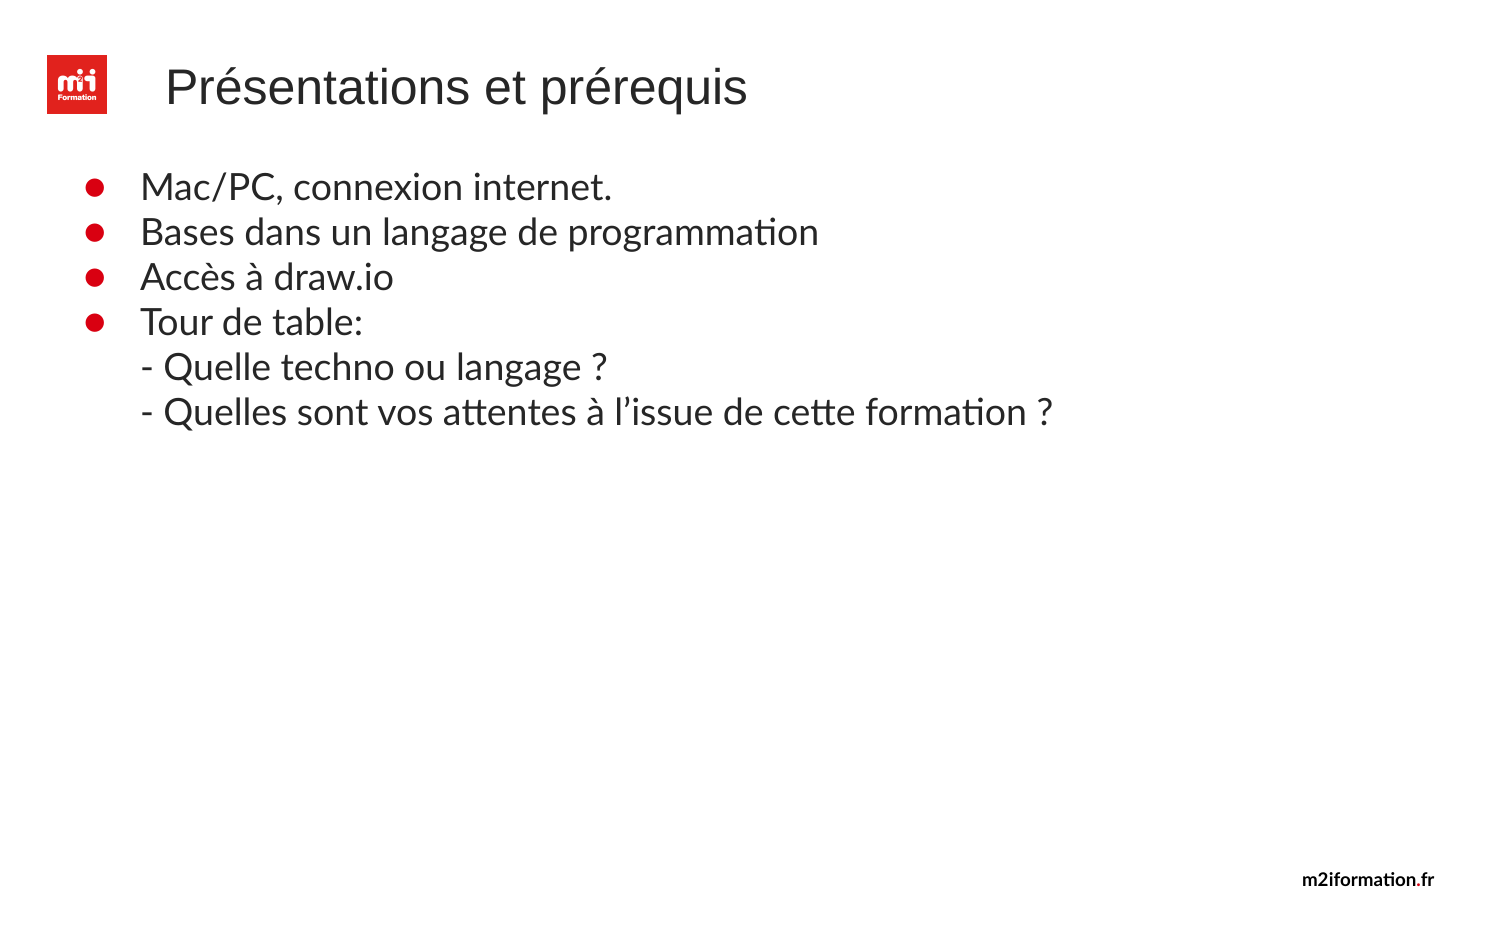

# Présentations et prérequis
Mac/PC, connexion internet.
Bases dans un langage de programmation
Accès à draw.io
Tour de table:
- Quelle techno ou langage ?
- Quelles sont vos attentes à l’issue de cette formation ?